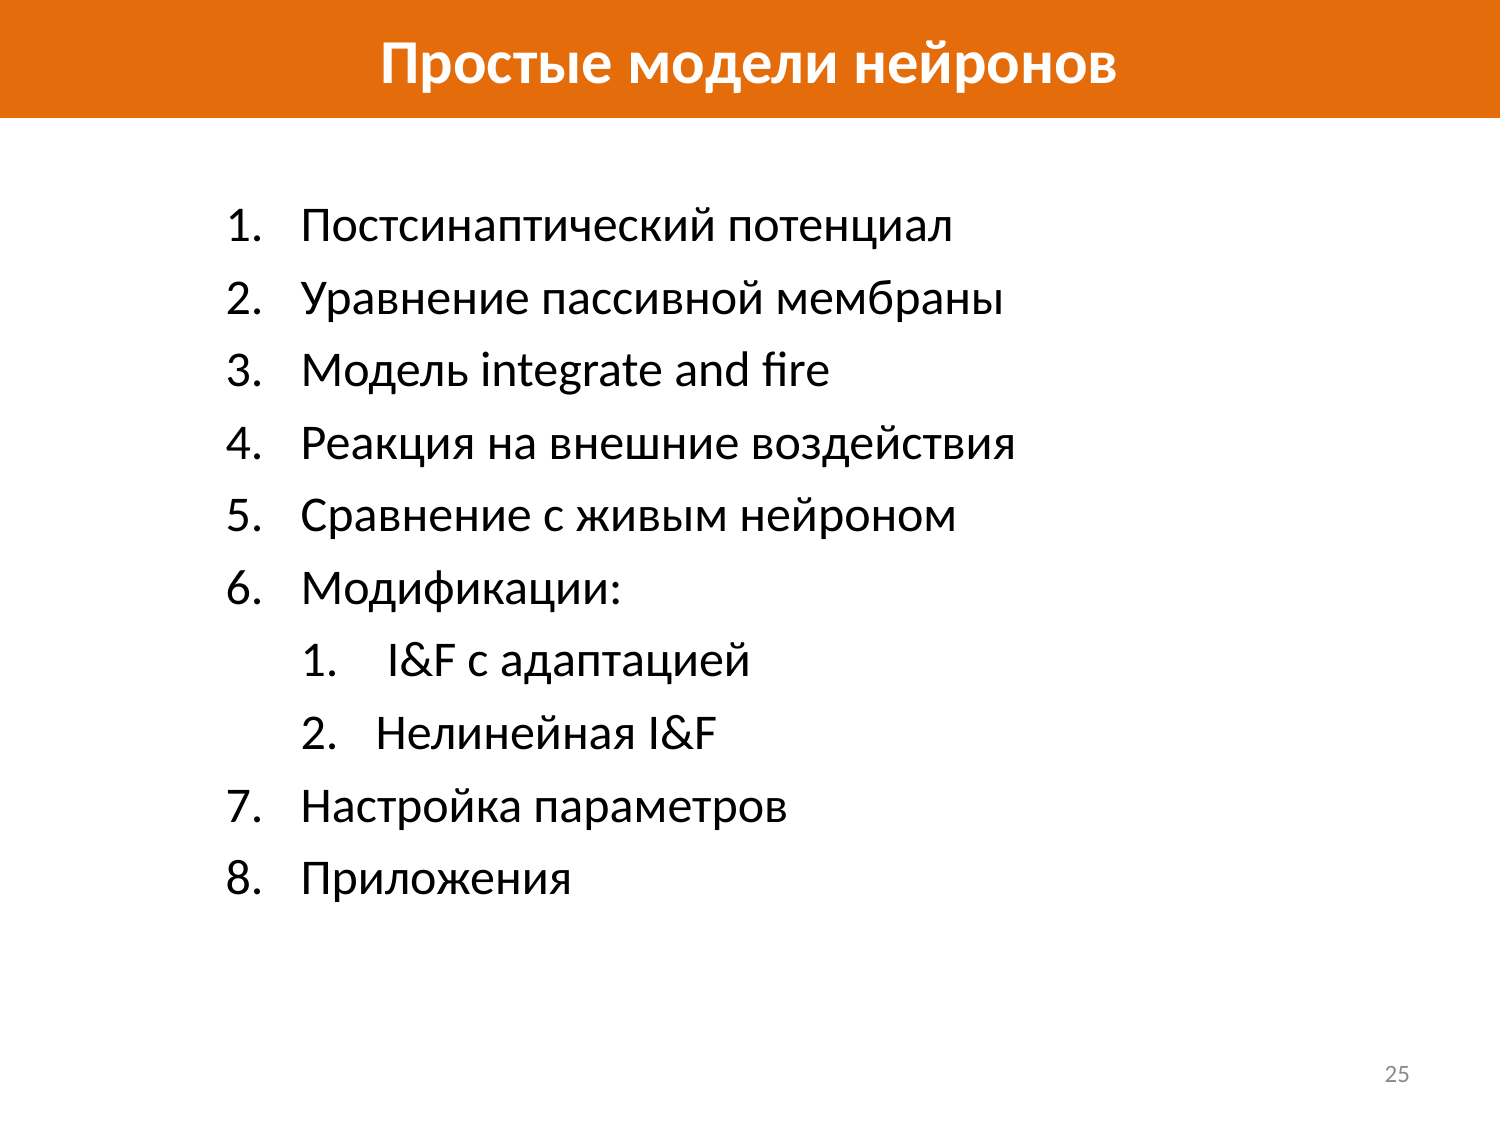

Простые модели нейронов
Постсинаптический потенциал
Уравнение пассивной мембраны
Модель integrate and fire
Реакция на внешние воздействия
Сравнение с живым нейроном
Модификации:
 I&F с адаптацией
Нелинейная I&F
Настройка параметров
Приложения

25